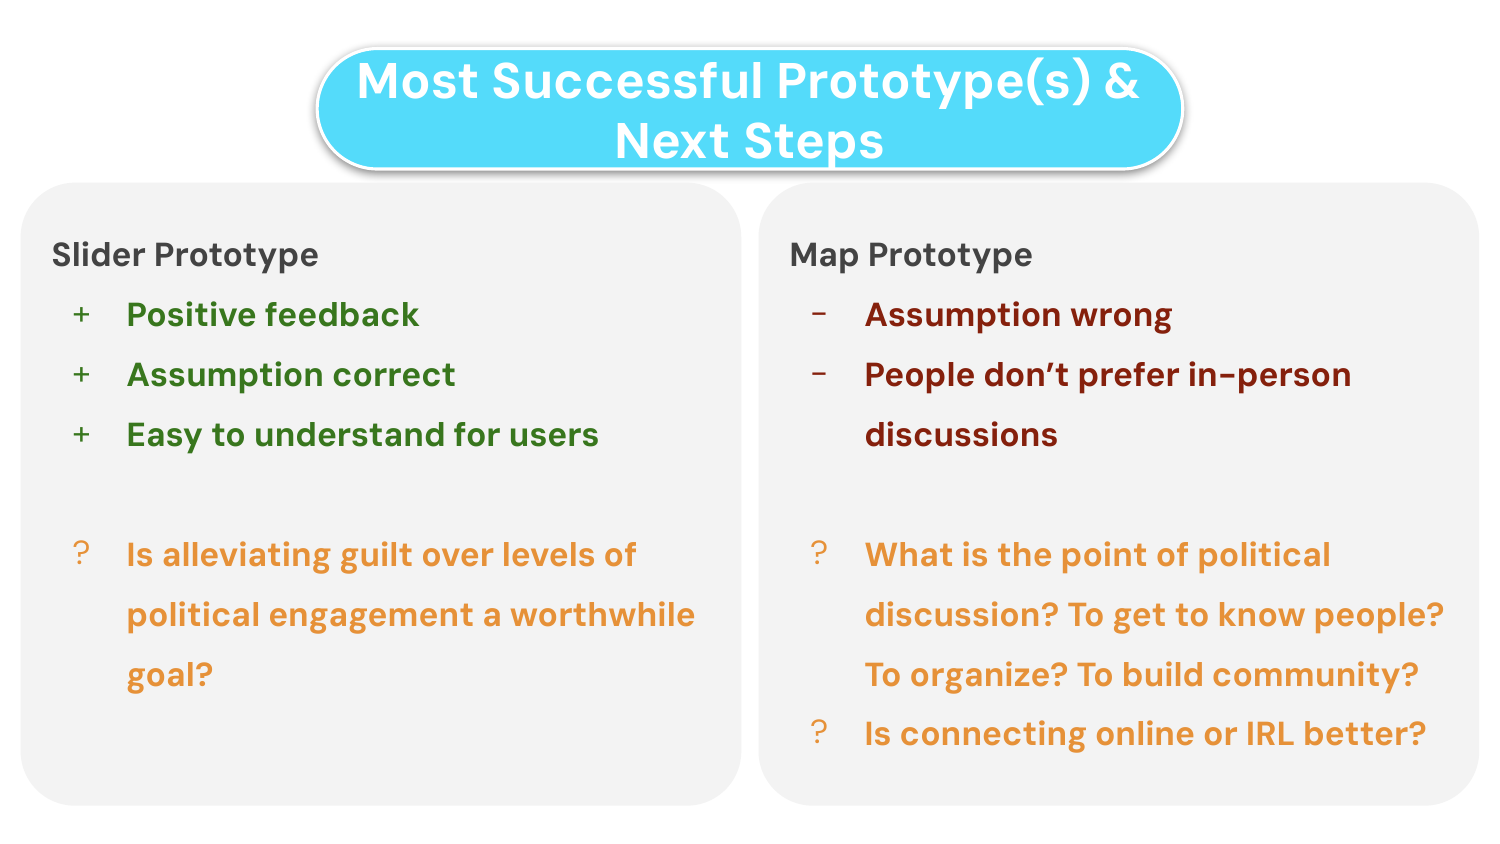

Most Successful Prototype(s) & Next Steps
Slider Prototype
Positive feedback
Assumption correct
Easy to understand for users

Is alleviating guilt over levels of political engagement a worthwhile goal?
Map Prototype
Assumption wrong
People don’t prefer in-person discussions

What is the point of political discussion? To get to know people? To organize? To build community?
Is connecting online or IRL better?